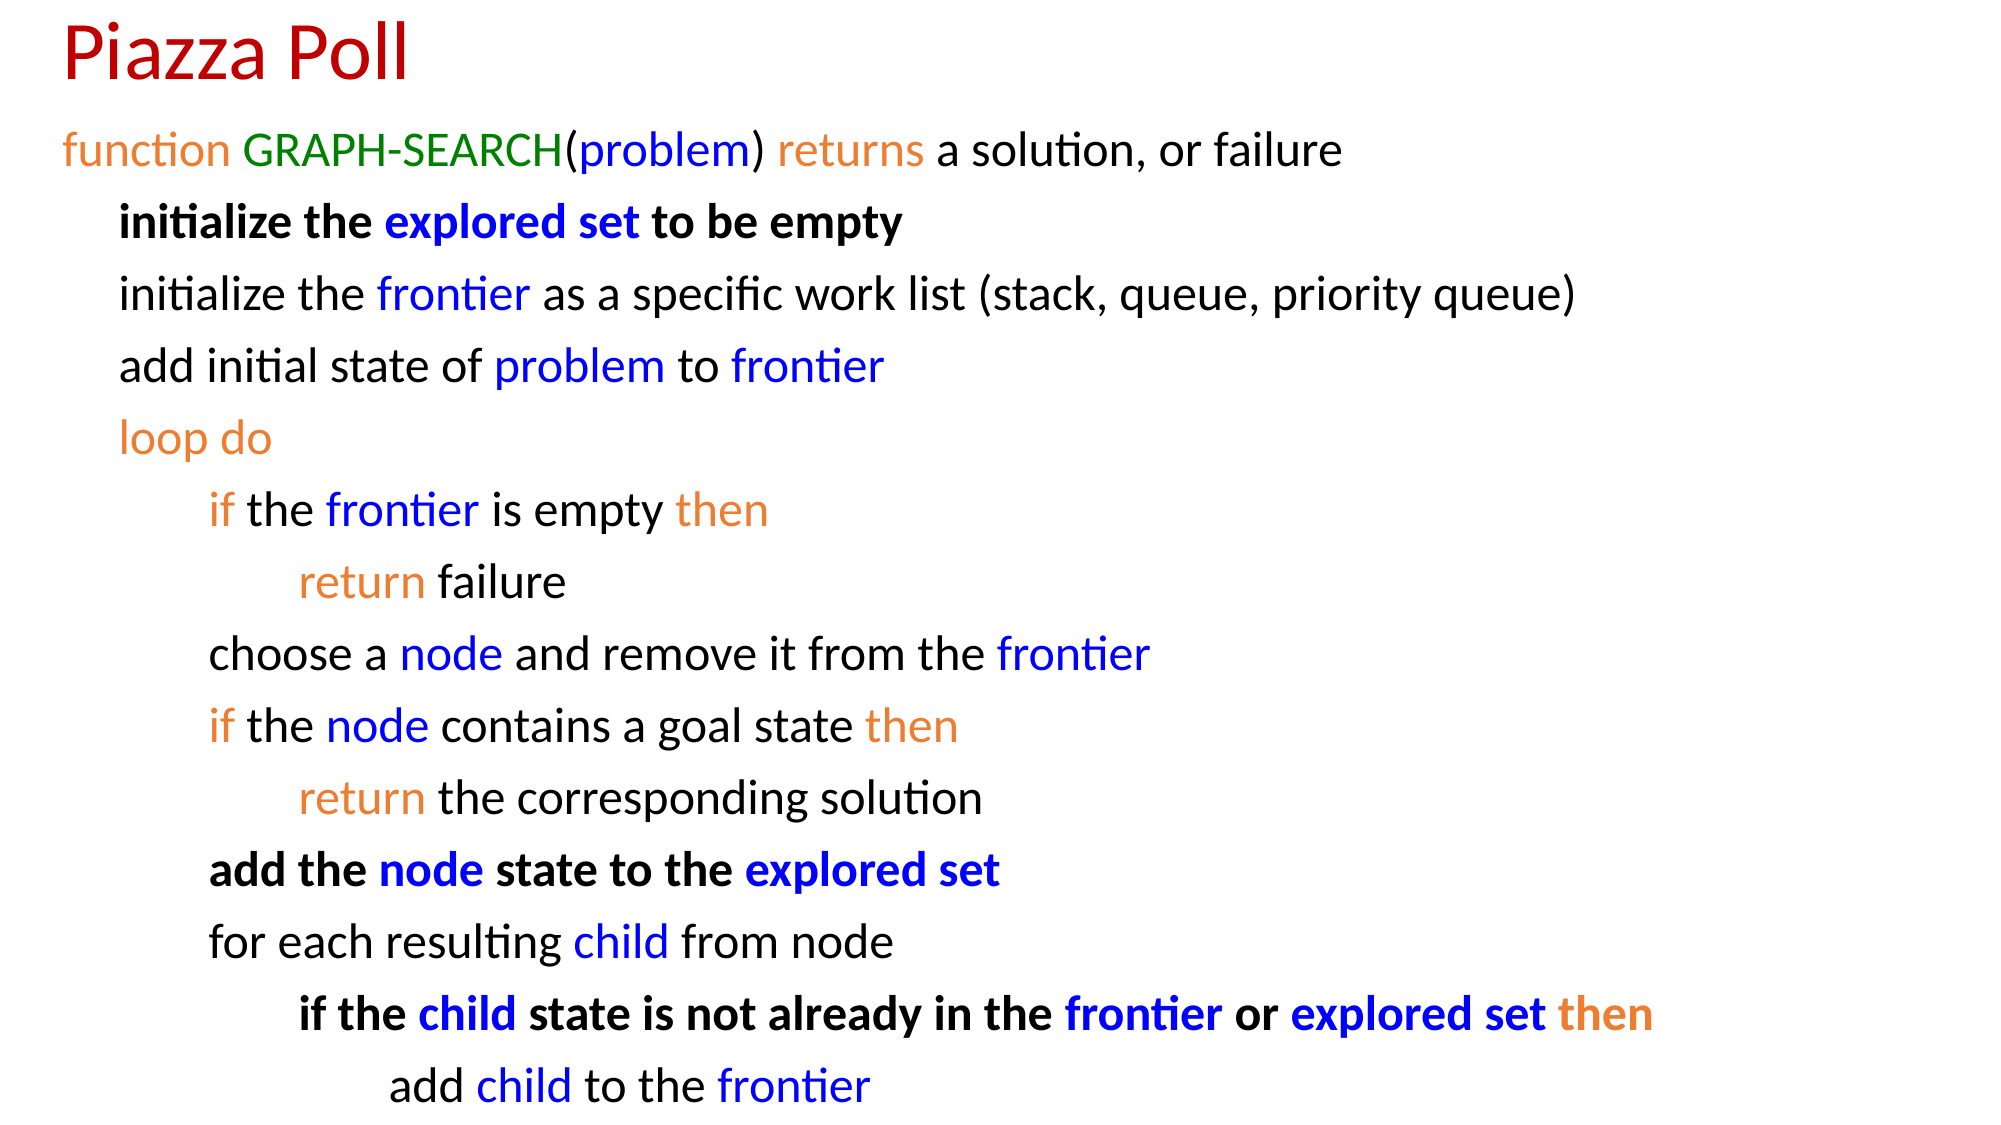

# Piazza Poll
function GRAPH-SEARCH(problem) returns a solution, or failure
     initialize the explored set to be empty
     initialize the frontier as a specific work list (stack, queue, priority queue)
     add initial state of problem to frontier
     loop do
             if the frontier is empty then
                     return failure
             choose a node and remove it from the frontier
             if the node contains a goal state then
                     return the corresponding solution
             add the node state to the explored set
             for each resulting child from node
                     if the child state is not already in the frontier or explored set then
                             add child to the frontier